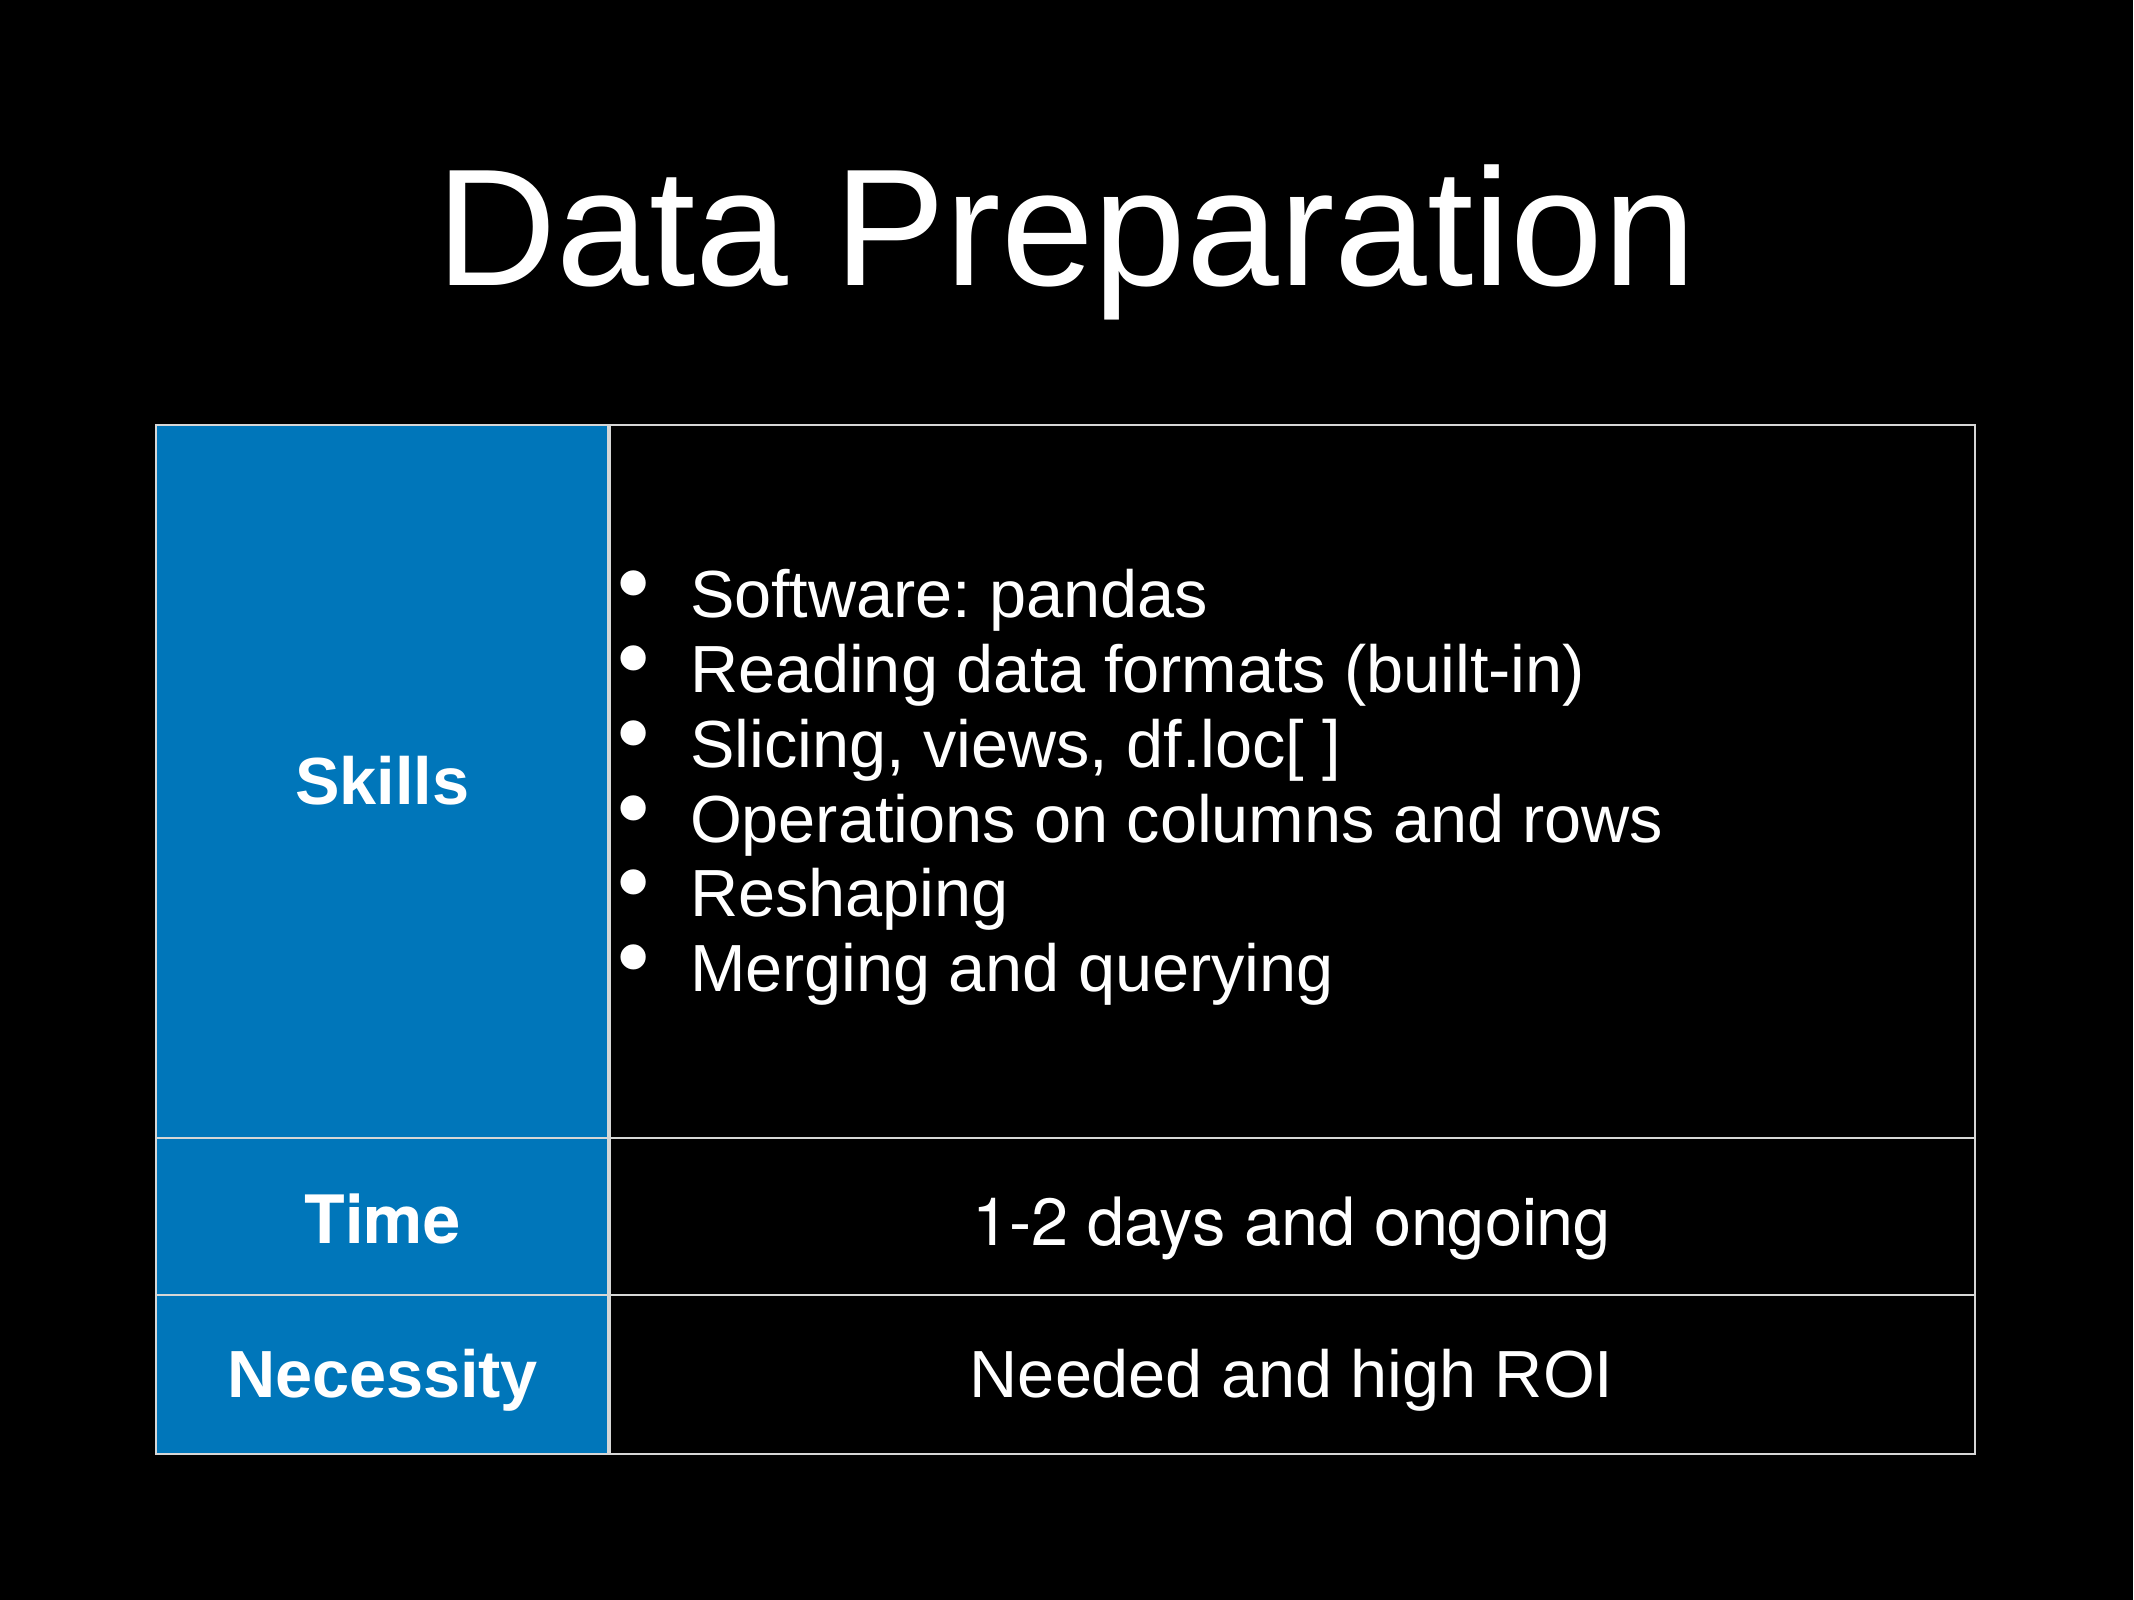

# Data Preparation
| Skills | Software: pandas Reading data formats (built-in) Slicing, views, df.loc[ ] Operations on columns and rows Reshaping Merging and querying |
| --- | --- |
| Time | 1-2 days and ongoing |
| Necessity | Needed and high ROI |